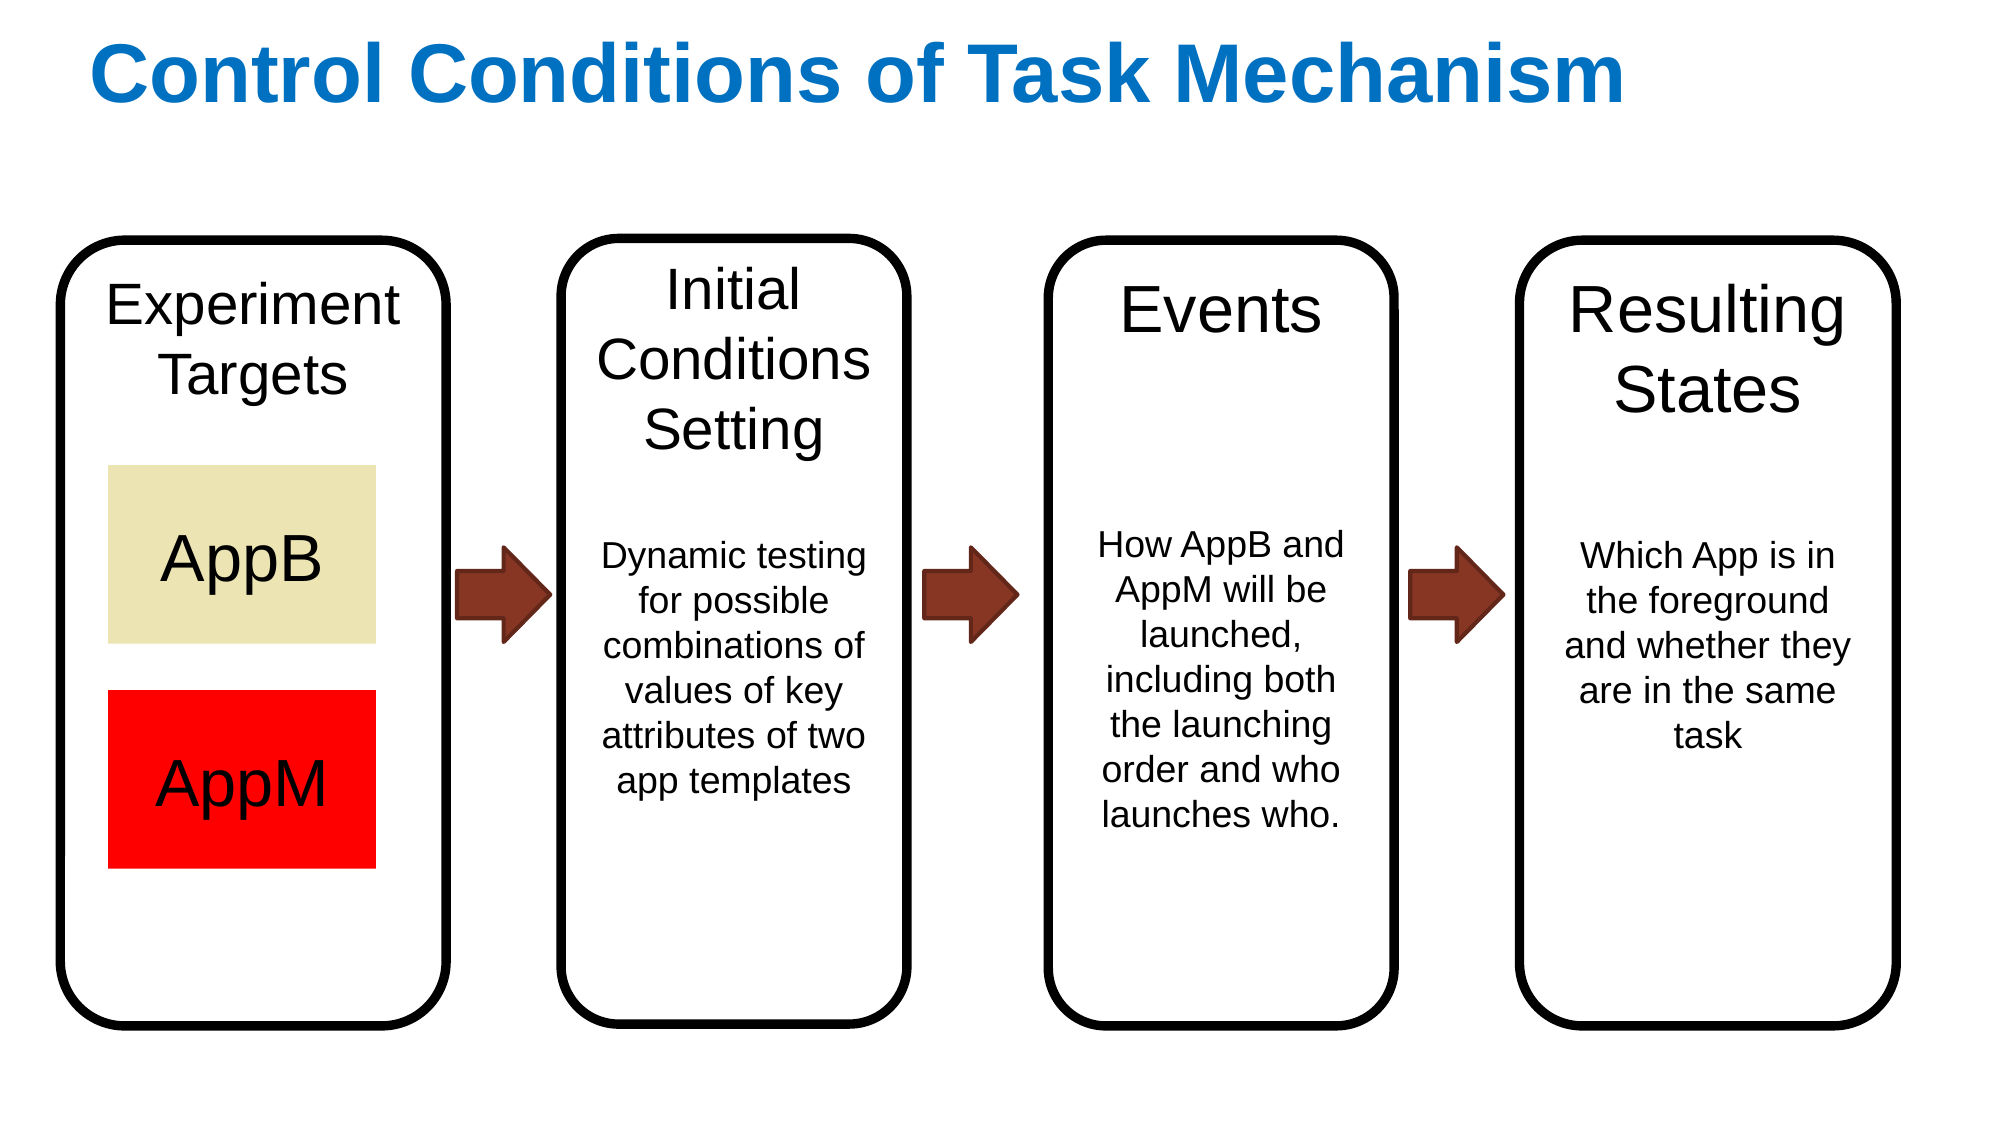

# Control Conditions of Task Mechanism
Initial Conditions Setting

Dynamic testing for possible combinations of values of key attributes of two app templates

Experiment Targets

Events

How AppB and AppM will be launched, including both the launching order and who launches who.

Resulting States

Which App is in the foreground and whether they are in the same task

AppB

AppM